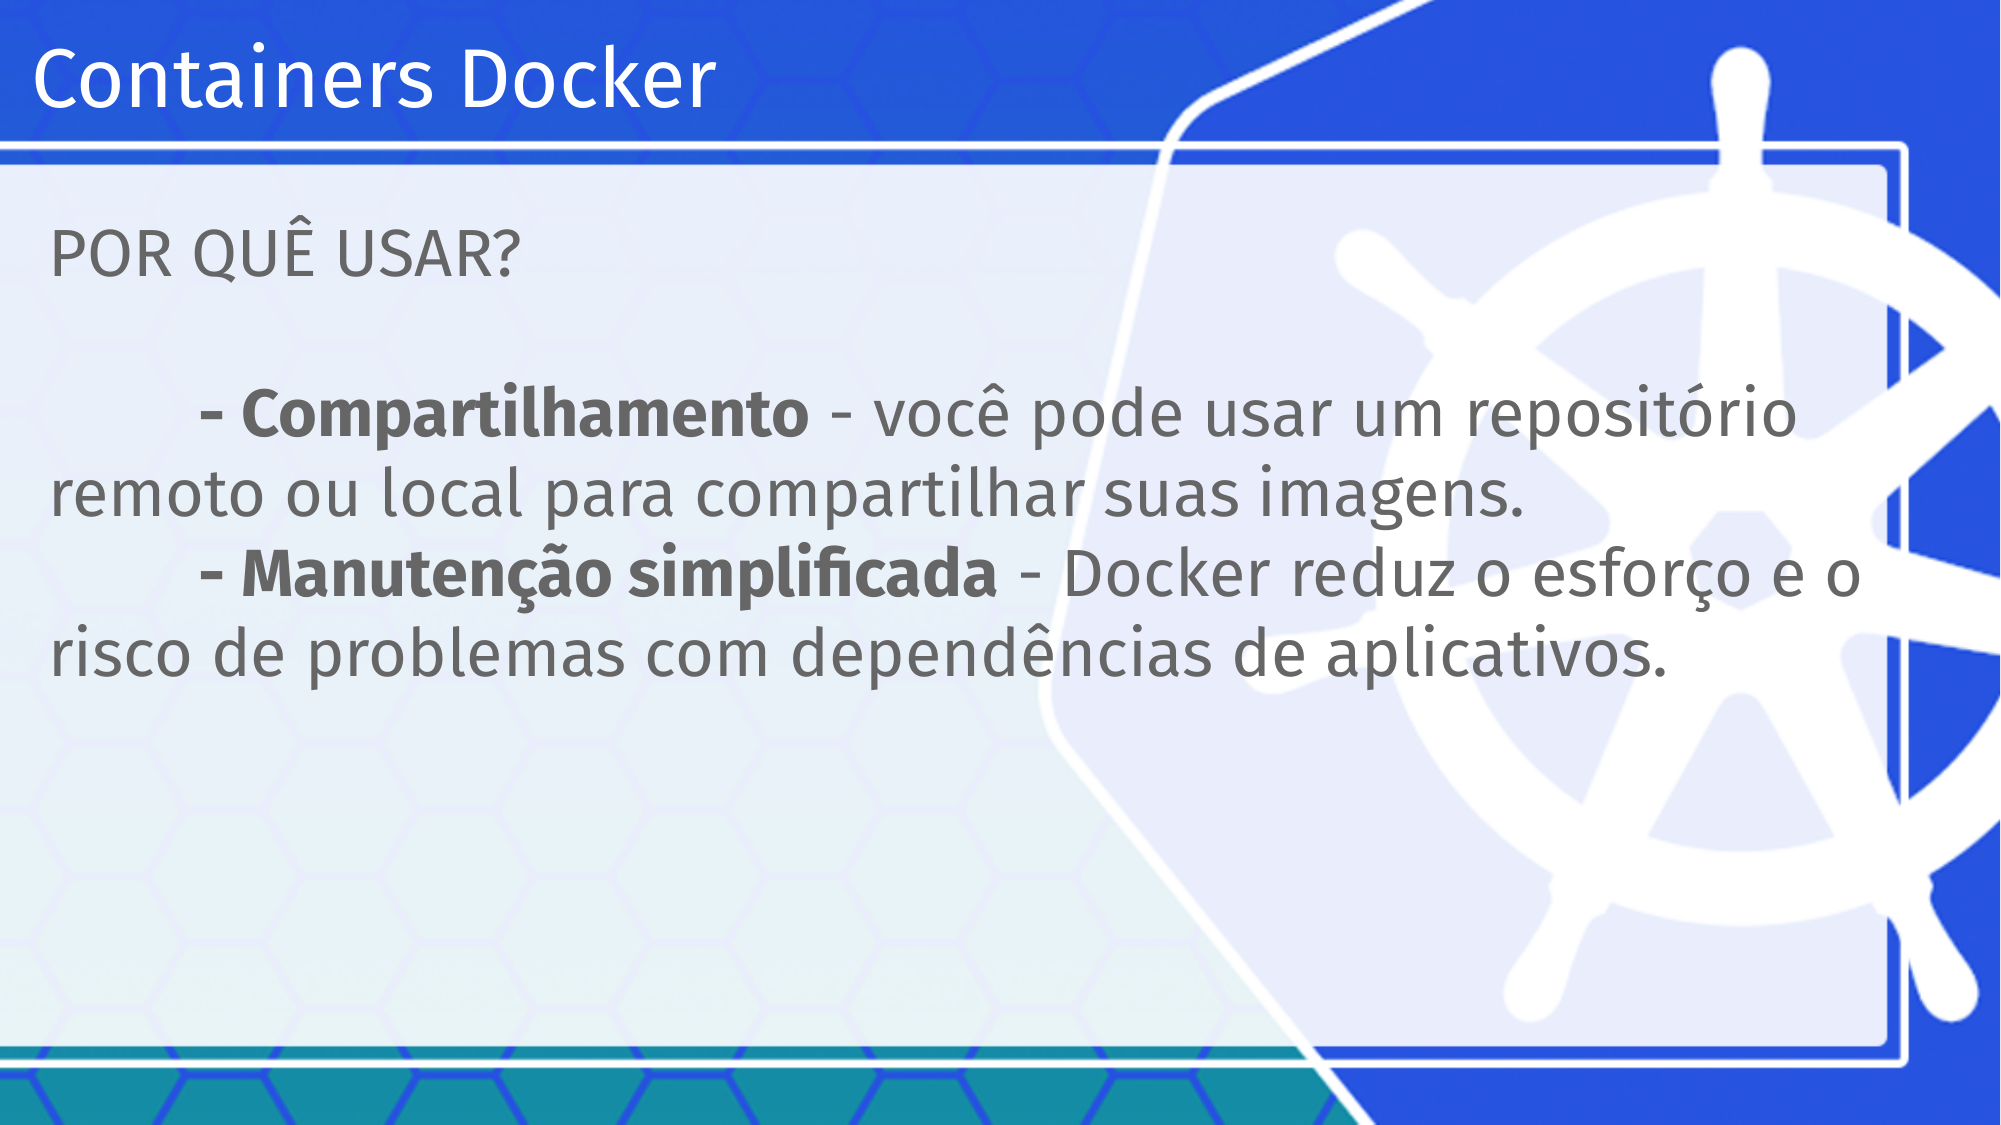

Containers Docker
POR QUÊ USAR?

	- Compartilhamento - você pode usar um repositório remoto ou local para compartilhar suas imagens.
	- Manutenção simplificada - Docker reduz o esforço e o risco de problemas com dependências de aplicativos.